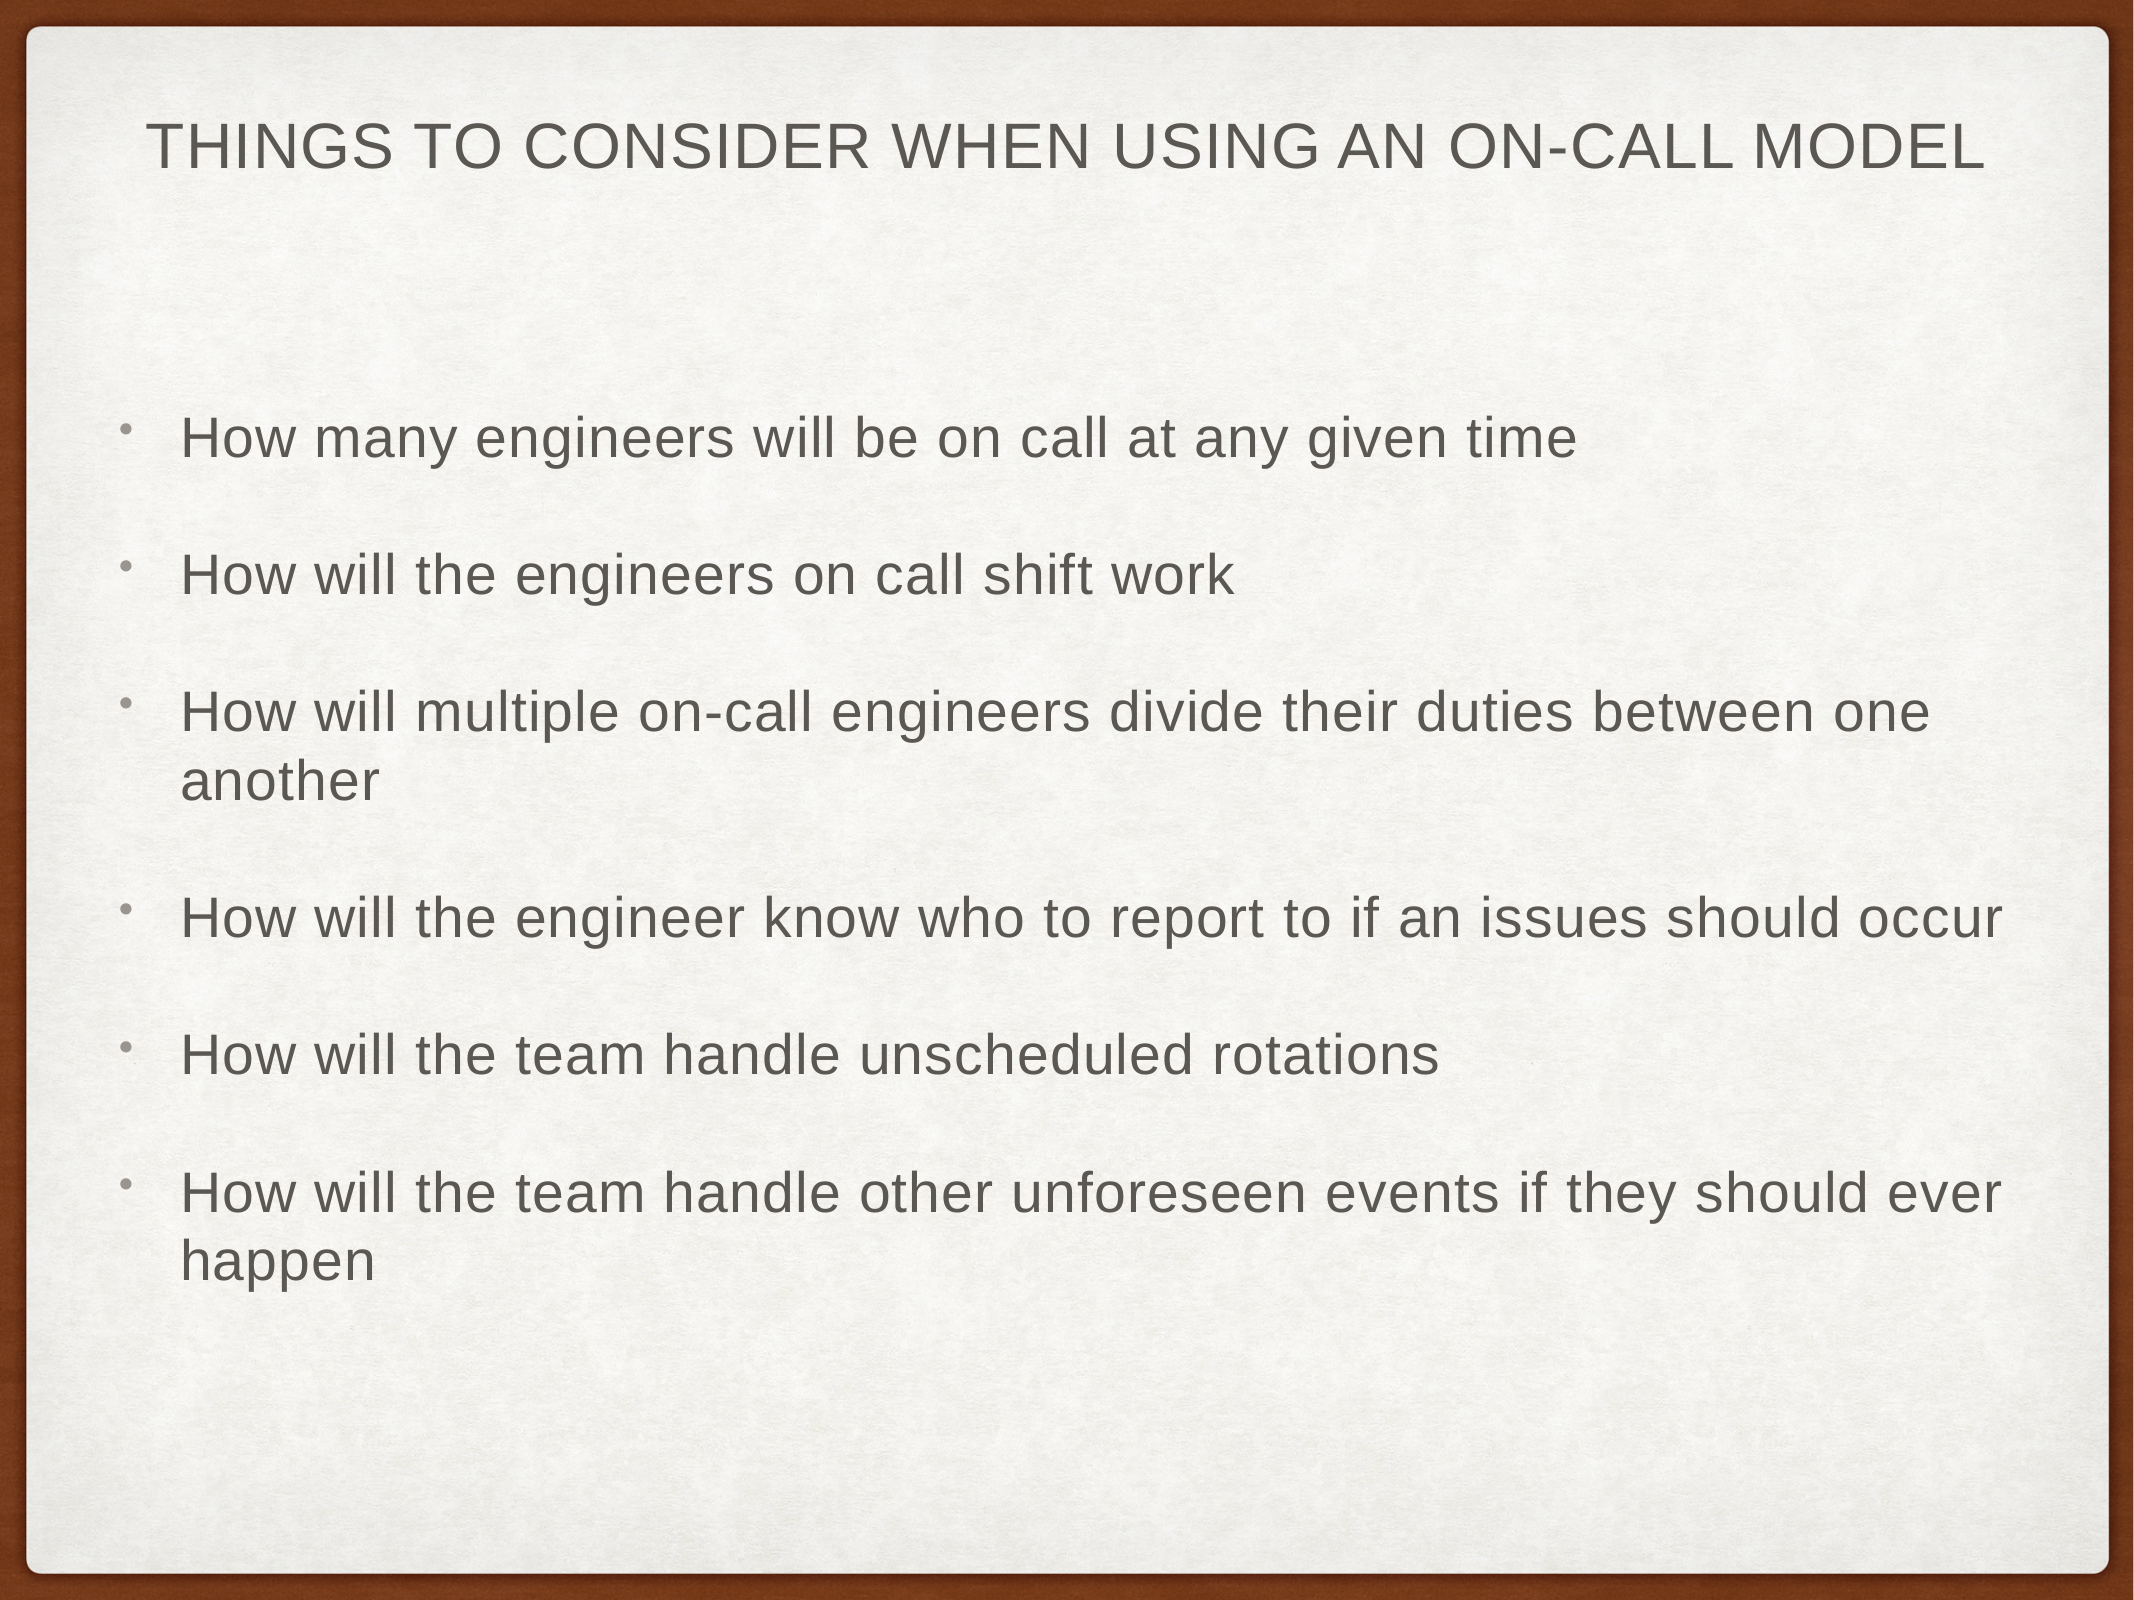

# Things to consider when using an on-call model
How many engineers will be on call at any given time
How will the engineers on call shift work
How will multiple on-call engineers divide their duties between one another
How will the engineer know who to report to if an issues should occur
How will the team handle unscheduled rotations
How will the team handle other unforeseen events if they should ever happen